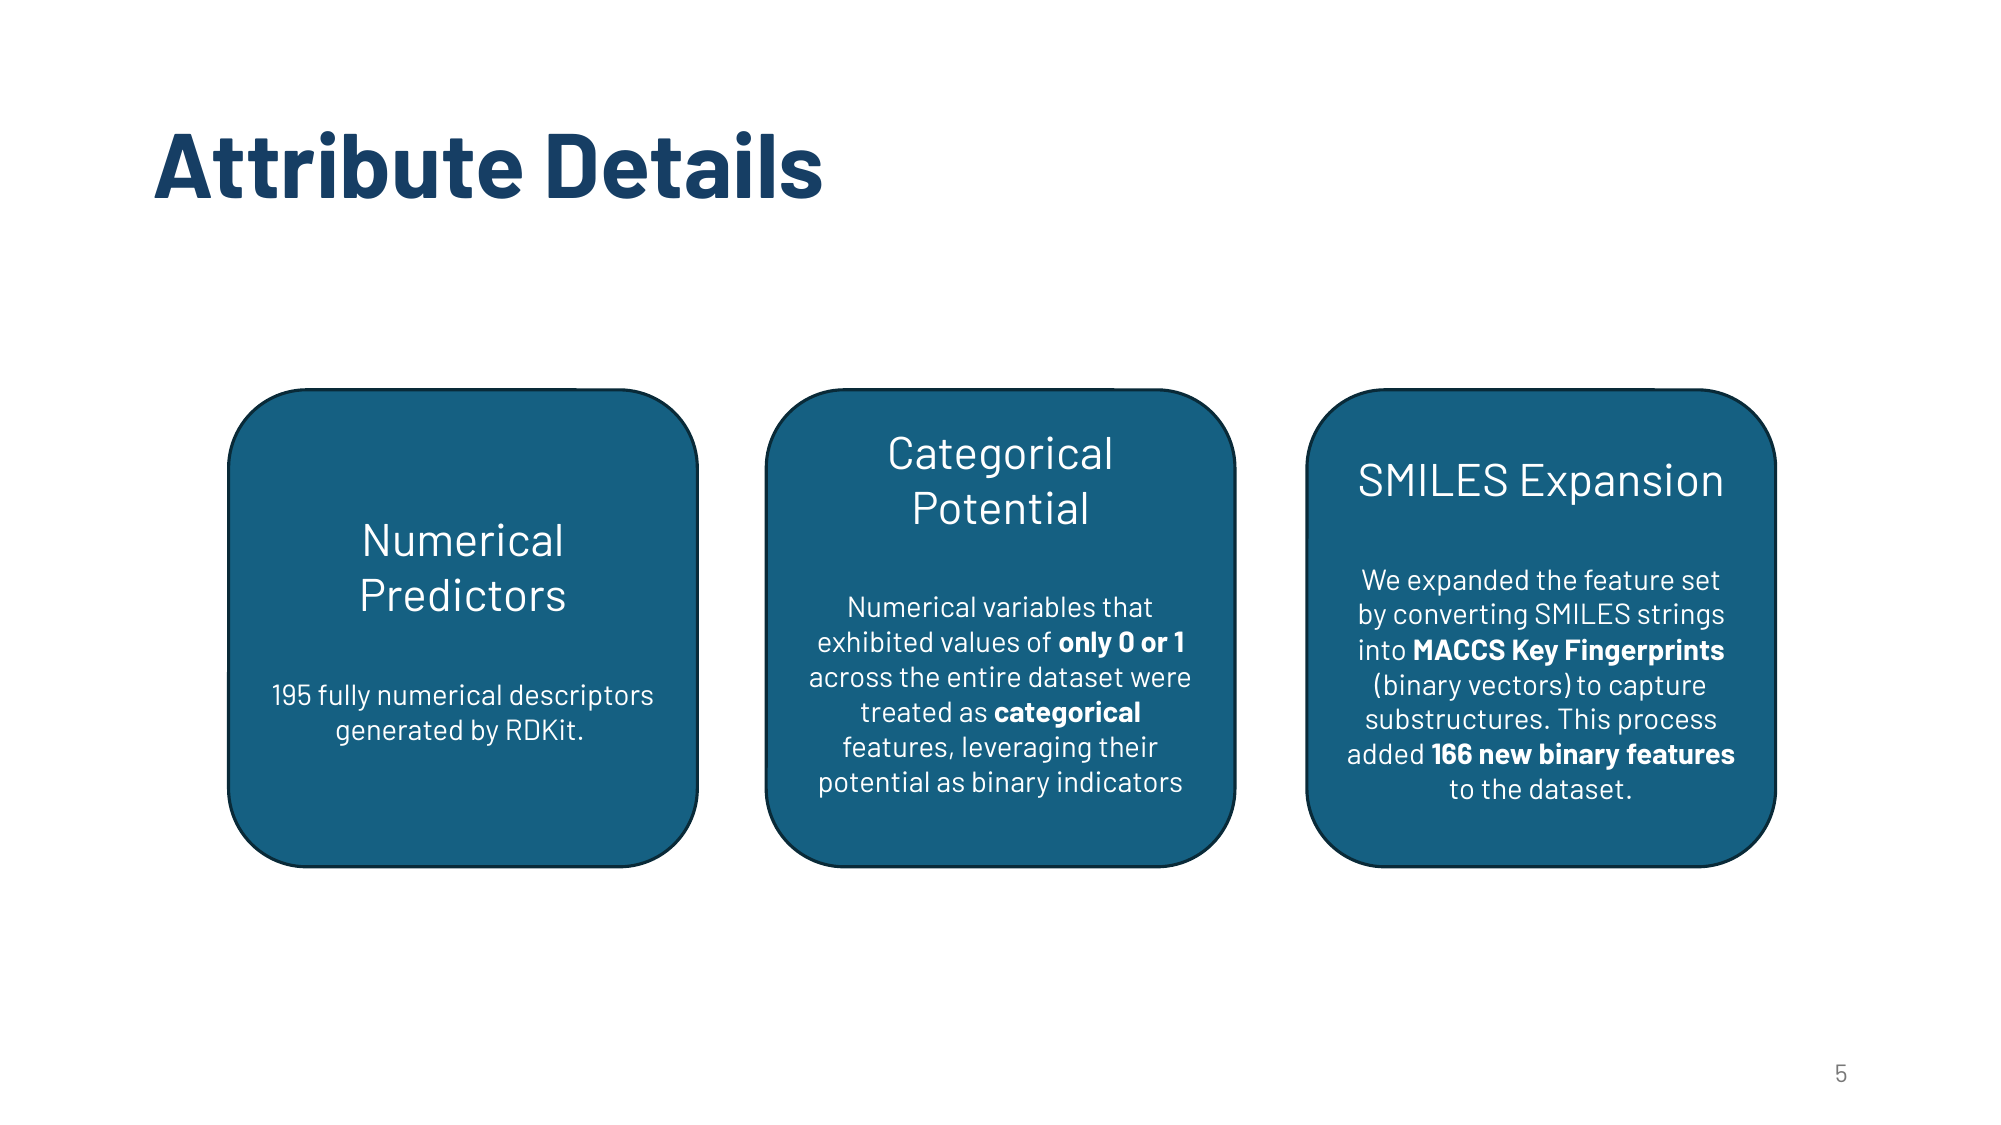

# Attribute Details

Categorical Potential

Numerical variables that exhibited values of only 0 or 1 across the entire dataset were treated as categorical features, leveraging their potential as binary indicators

Numerical Predictors

195 fully numerical descriptors generated by RDKit.
SMILES Expansion

We expanded the feature set by converting SMILES strings into MACCS Key Fingerprints (binary vectors) to capture substructures. This process added 166 new binary features to the dataset.
5